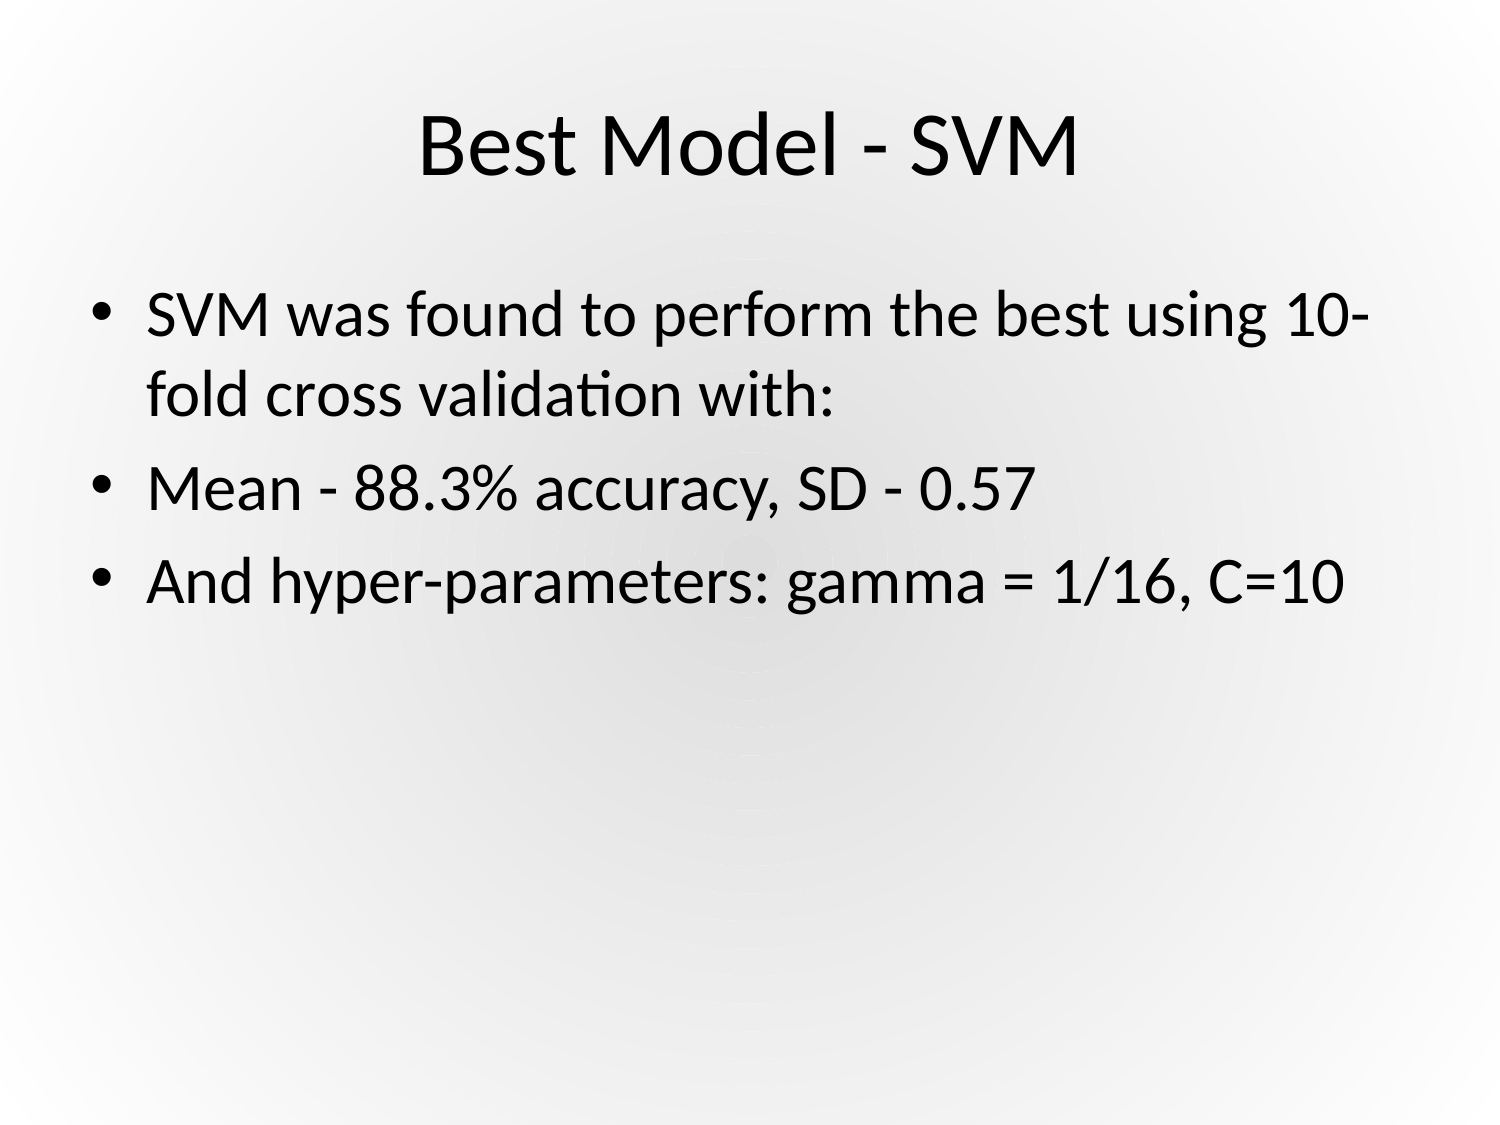

# Best Model - SVM
SVM was found to perform the best using 10-fold cross validation with:
Mean - 88.3% accuracy, SD - 0.57
And hyper-parameters: gamma = 1/16, C=10